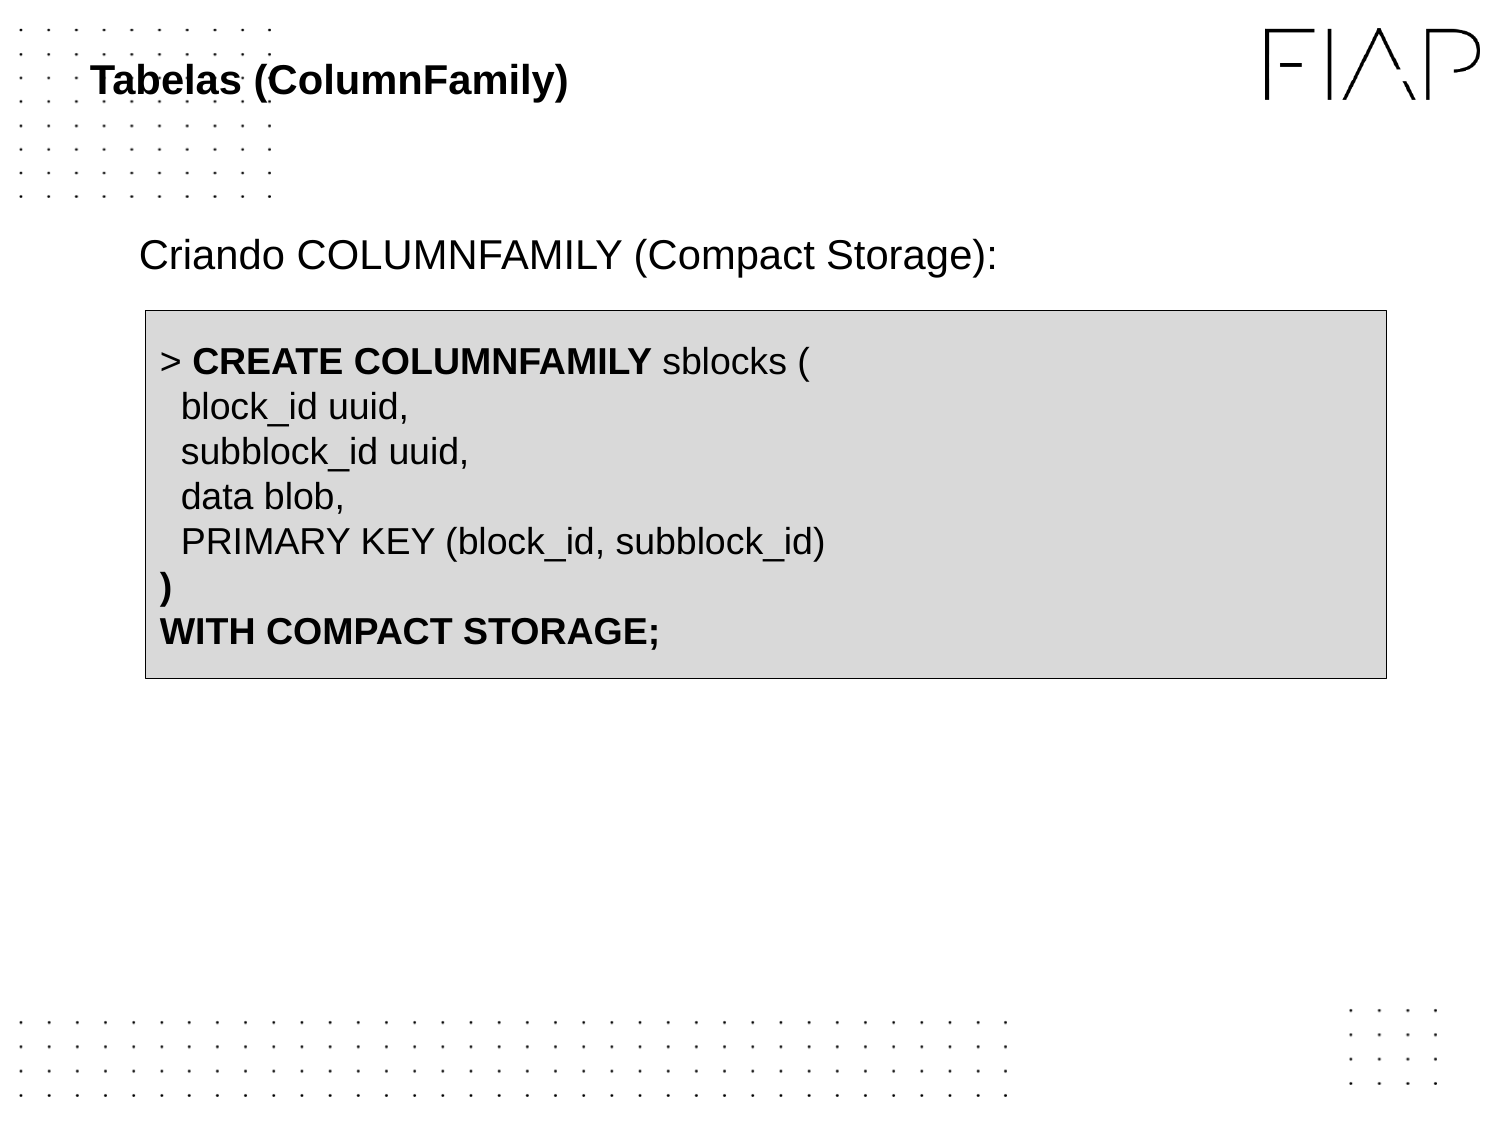

# Tabelas (ColumnFamily)
Criando COLUMNFAMILY (Compact Storage):

> CREATE COLUMNFAMILY sblocks (
  block_id uuid,
  subblock_id uuid,
  data blob,
  PRIMARY KEY (block_id, subblock_id)
)
WITH COMPACT STORAGE;